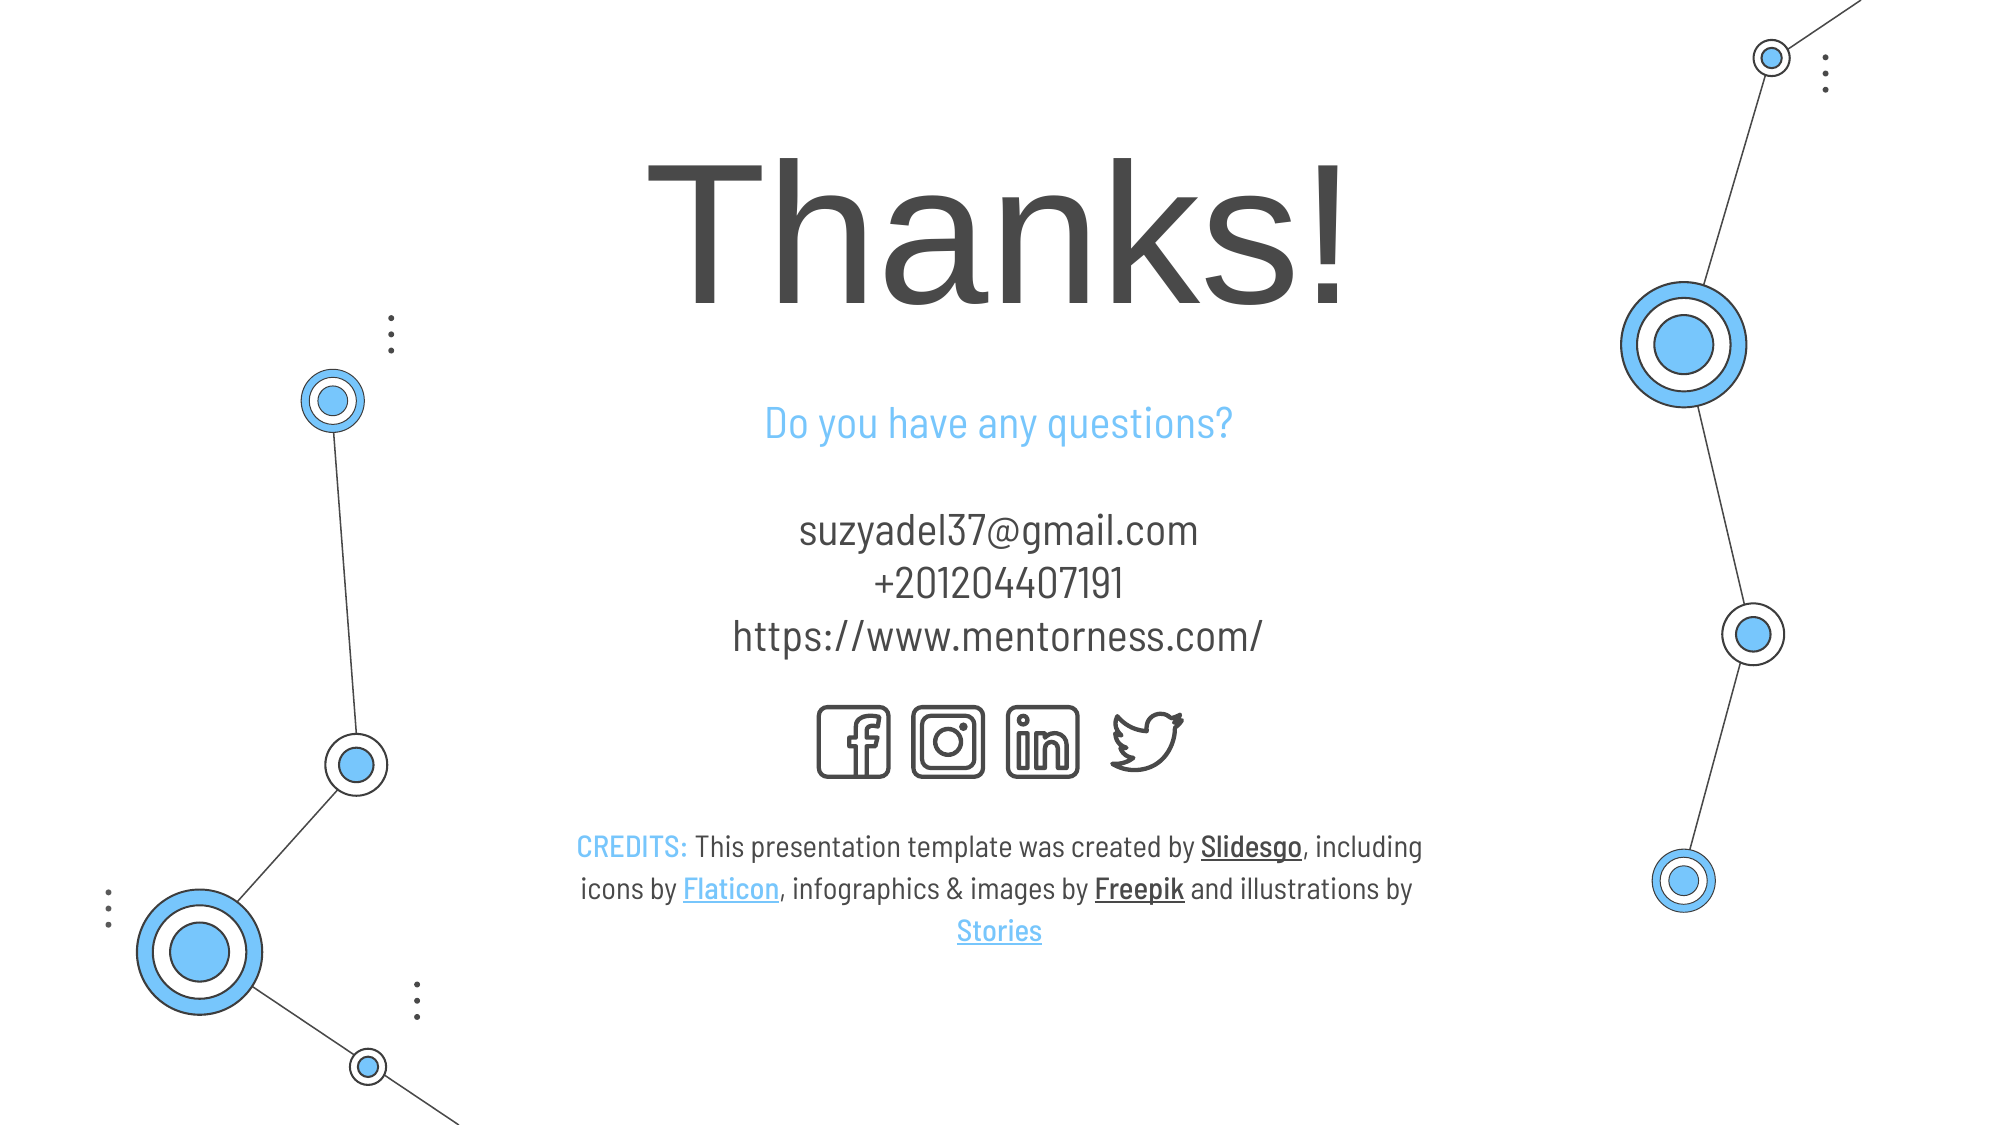

# Thanks!
Do you have any questions?

suzyadel37@gmail.com
+201204407191
https://www.mentorness.com/